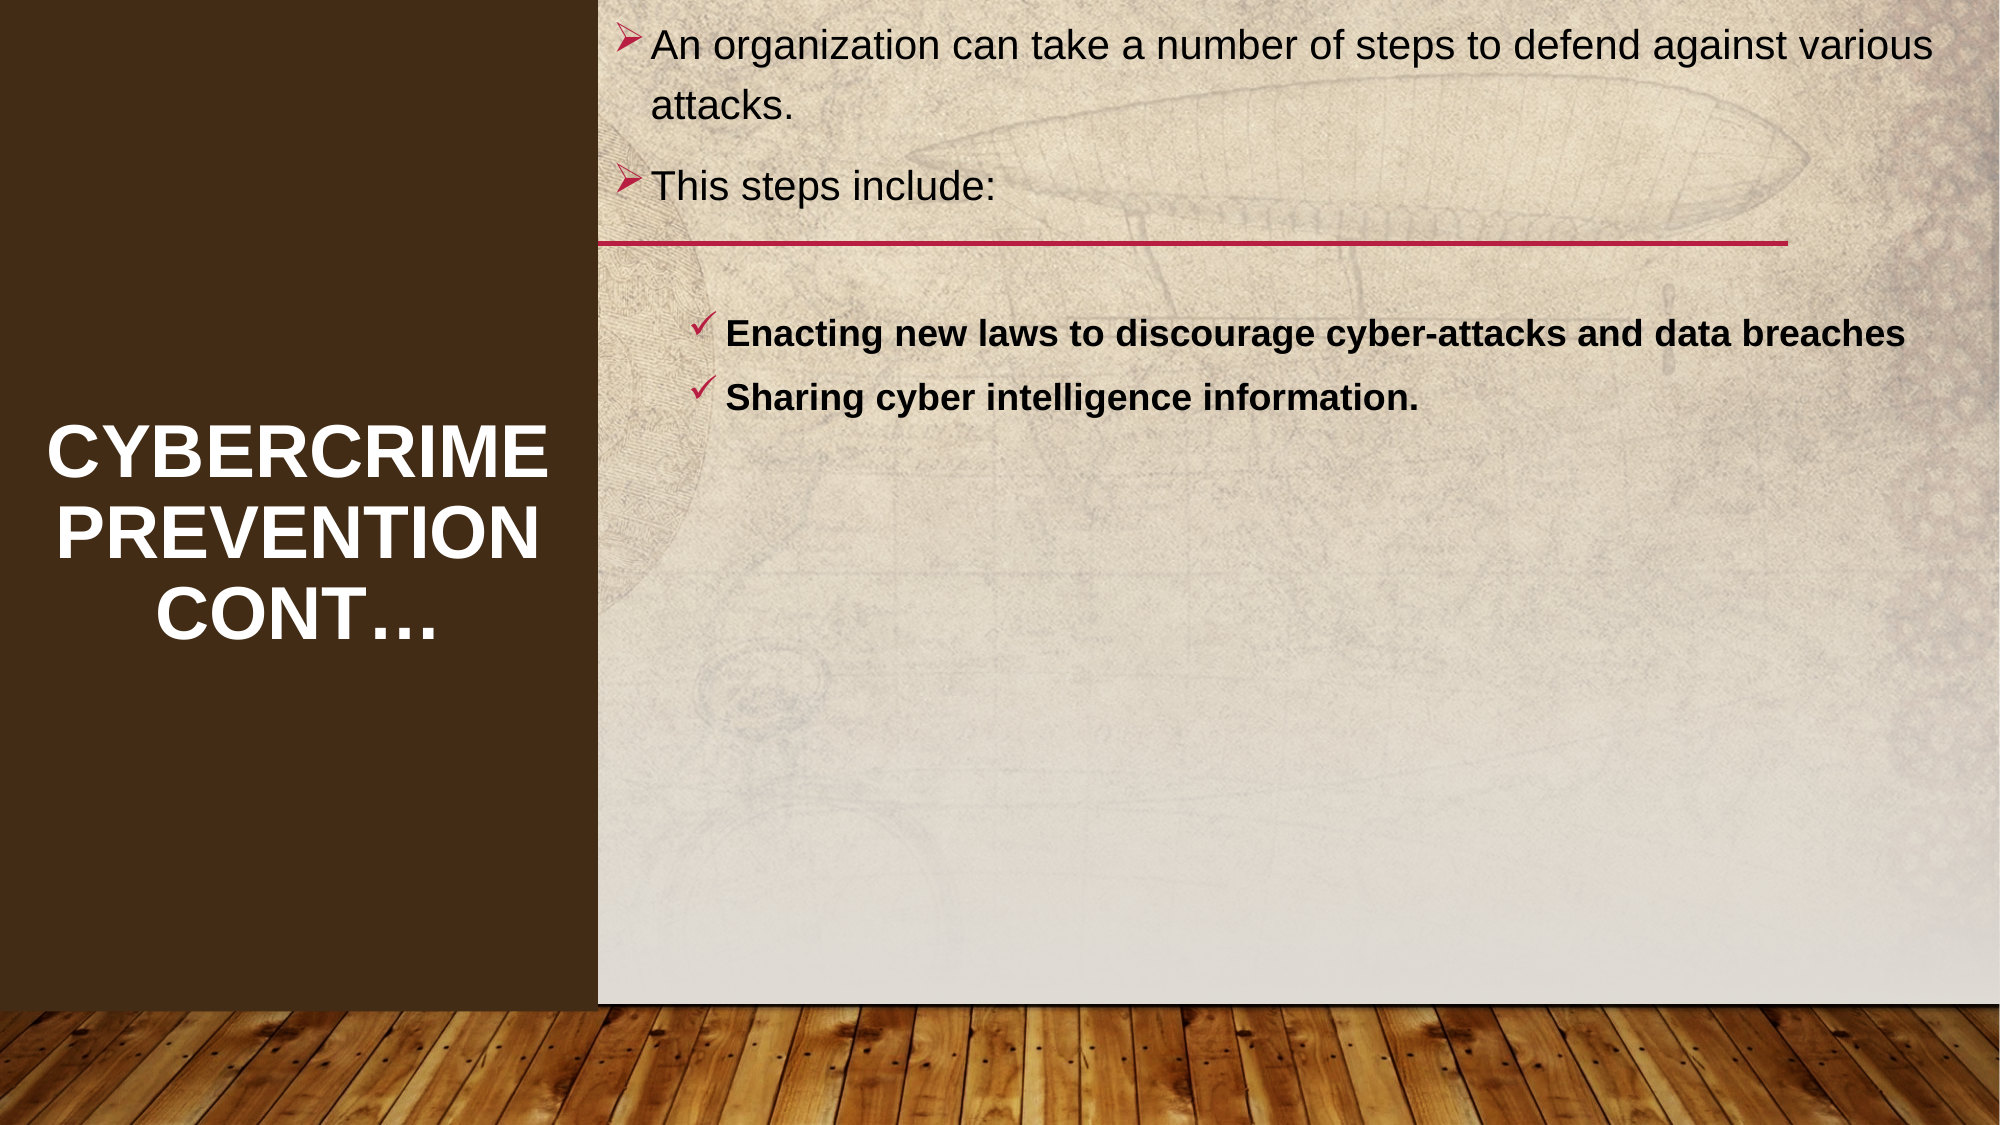

115
CYBERCRIME PREVENTION cont…
An organization can take a number of steps to defend against various attacks.
This steps include:

Enacting new laws to discourage cyber-attacks and data breaches
Sharing cyber intelligence information.